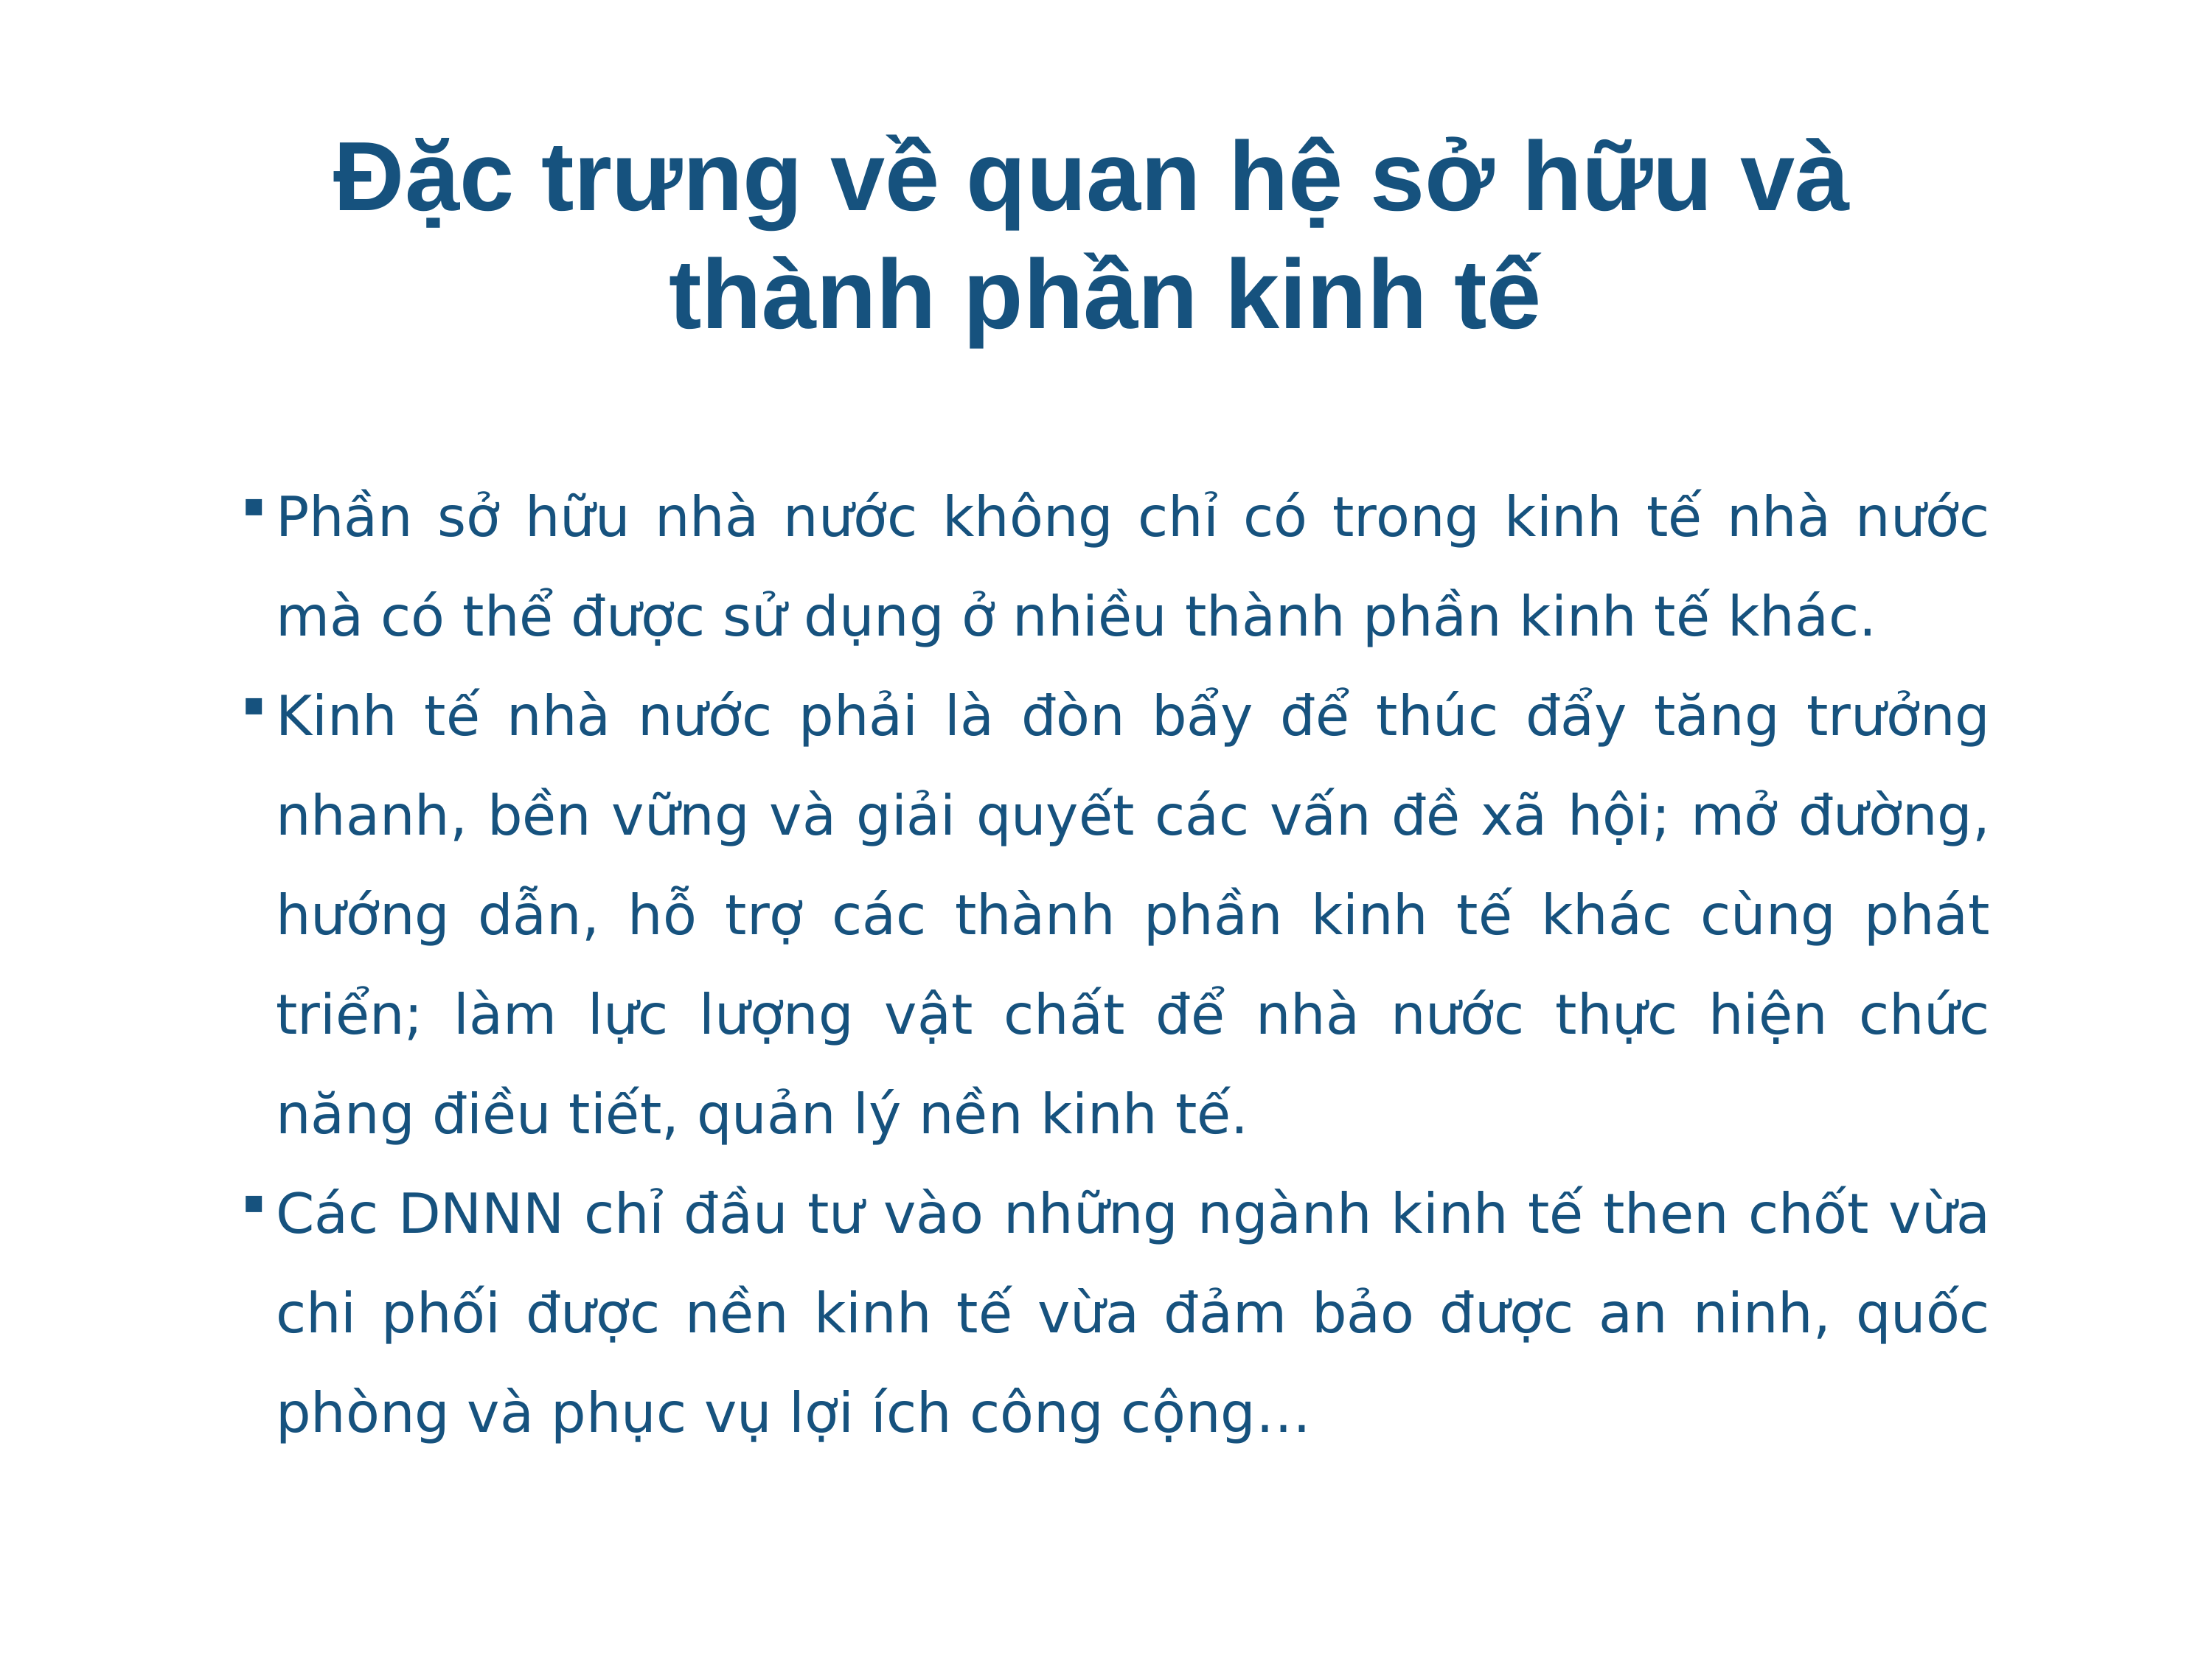

# Đặc trưng về quan hệ sở hữu và thành phần kinh tế
Phần sở hữu nhà nước không chỉ có trong kinh tế nhà nước mà có thể được sử dụng ở nhiều thành phần kinh tế khác.
Kinh tế nhà nước phải là đòn bẩy để thúc đẩy tăng trưởng nhanh, bền vững và giải quyết các vấn đề xã hội; mở đường, hướng dẫn, hỗ trợ các thành phần kinh tế khác cùng phát triển; làm lực lượng vật chất để nhà nước thực hiện chức năng điều tiết, quản lý nền kinh tế.
Các DNNN chỉ đầu tư vào những ngành kinh tế then chốt vừa chi phối được nền kinh tế vừa đảm bảo được an ninh, quốc phòng và phục vụ lợi ích công cộng…